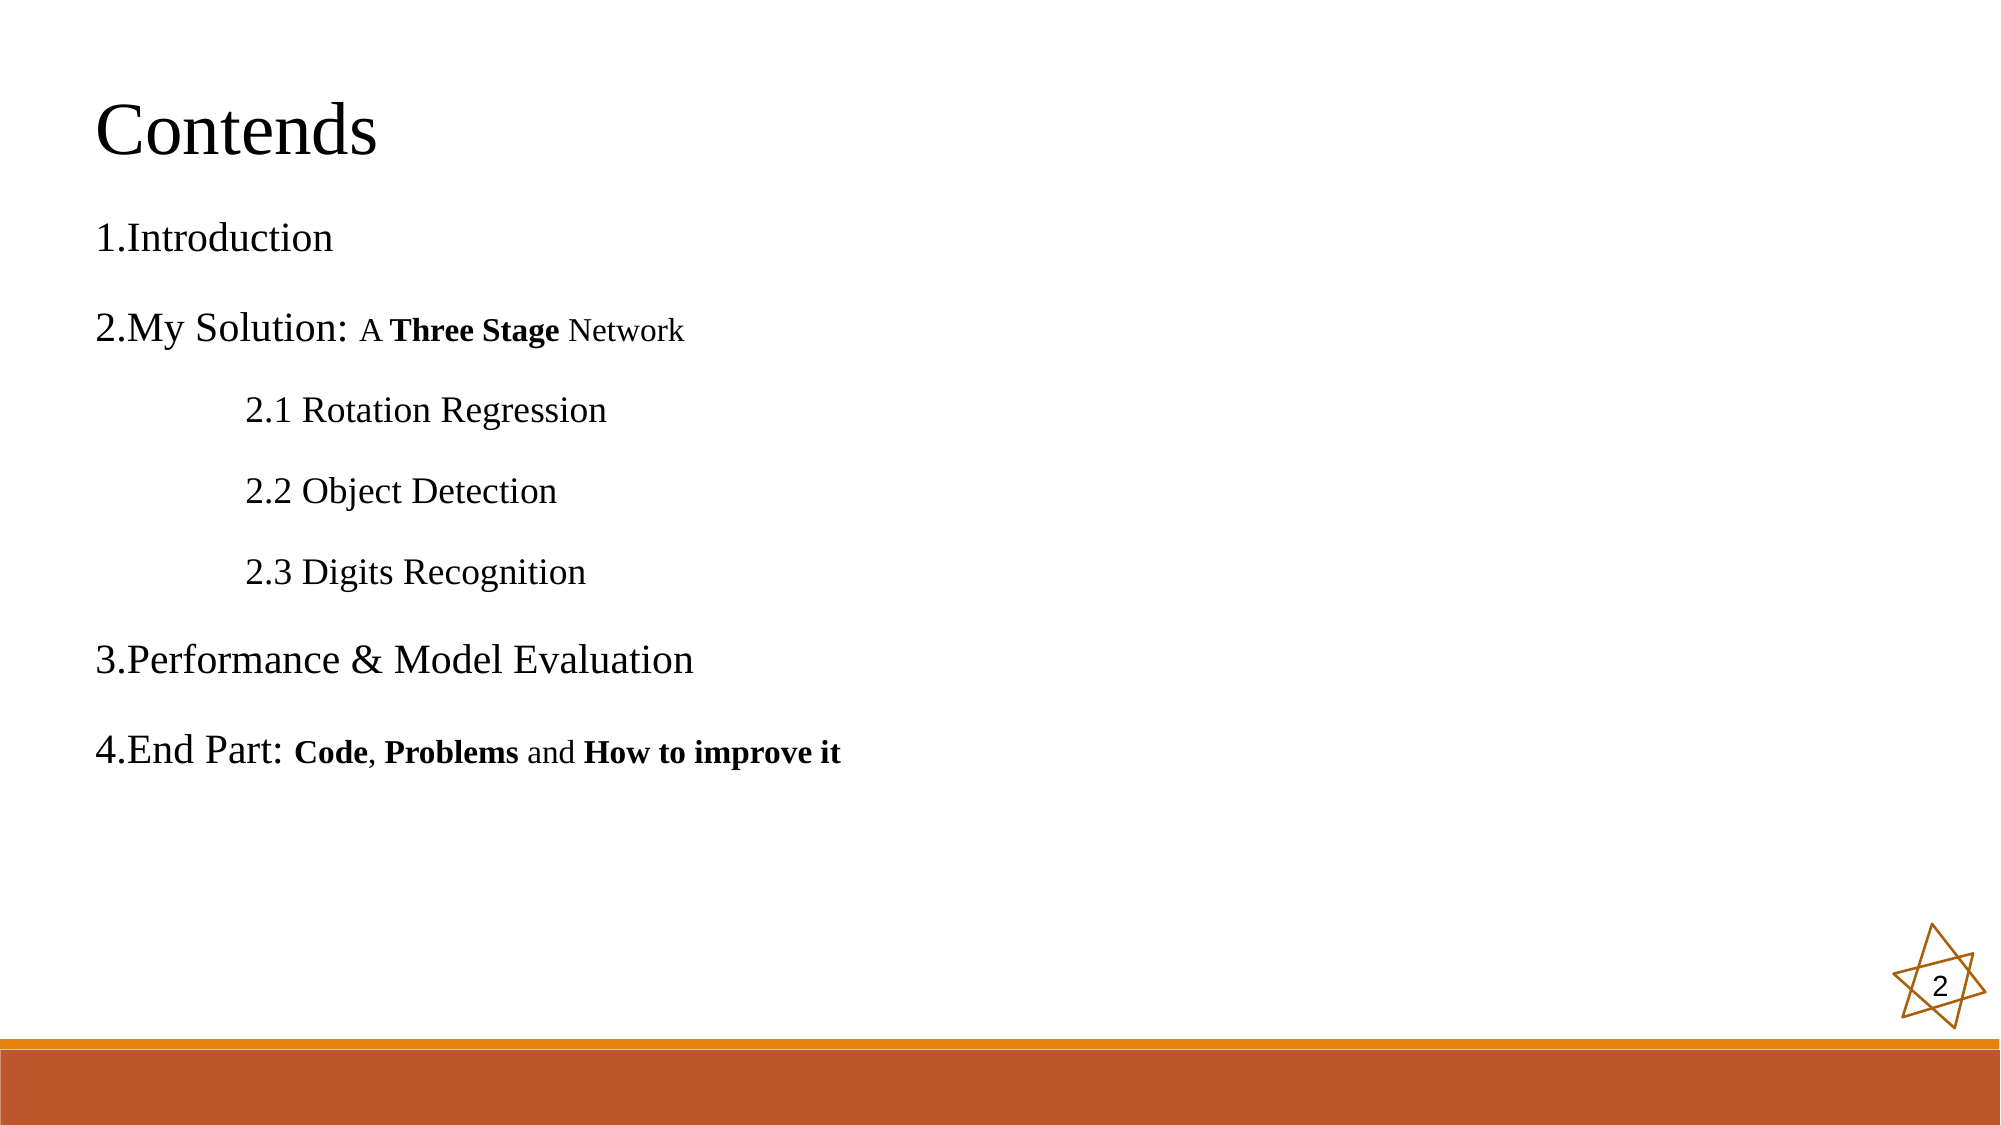

Contends
1.Introduction
2.My Solution: A Three Stage Network
	2.1 Rotation Regression
	2.2 Object Detection
	2.3 Digits Recognition
3.Performance & Model Evaluation
4.End Part: Code, Problems and How to improve it

2